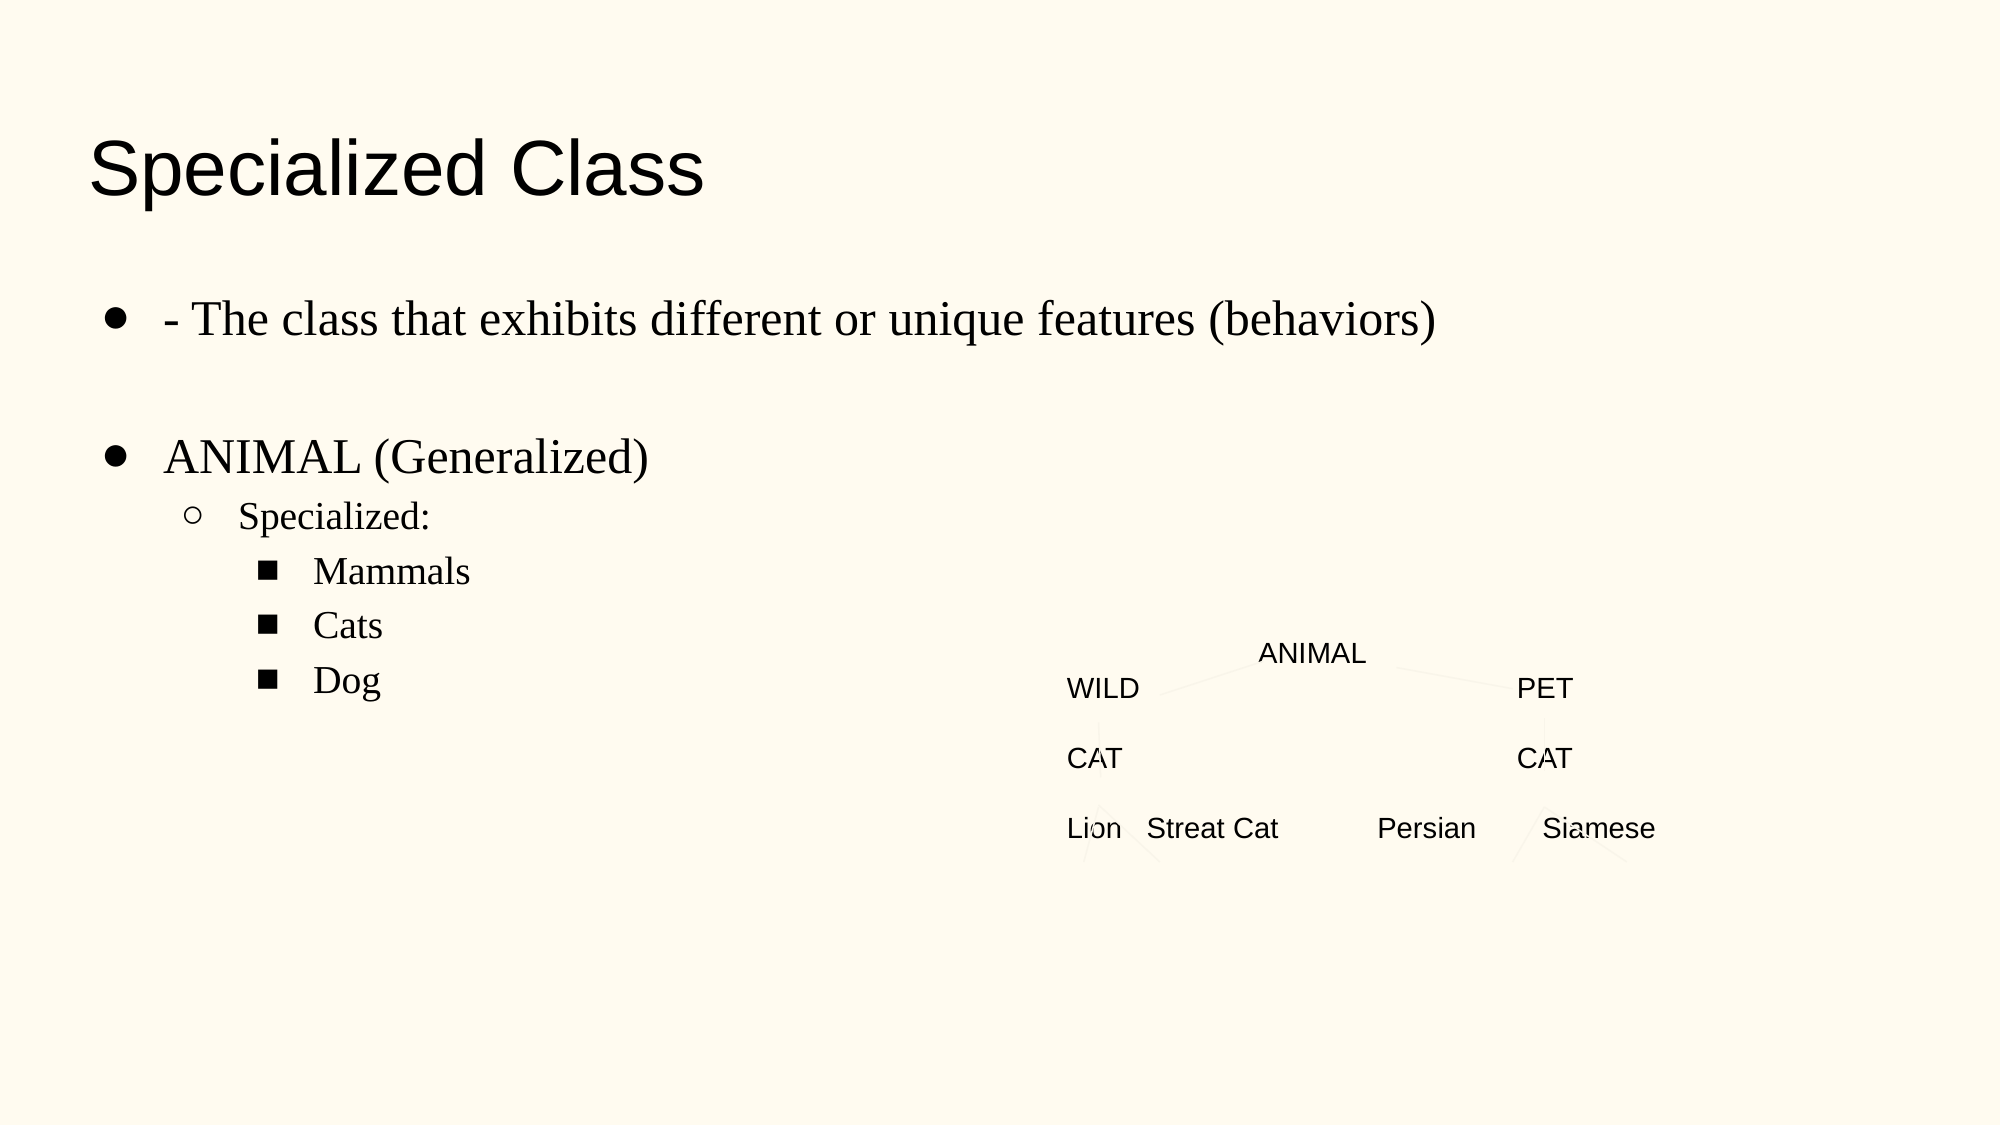

# Specialized Class
- The class that exhibits different or unique features (behaviors)

ANIMAL (Generalized)
Specialized:
Mammals
Cats
Dog

	     ANIMAL
WILD			PET

CAT 			CAT

Lion   Streat Cat            Persian        Siamese